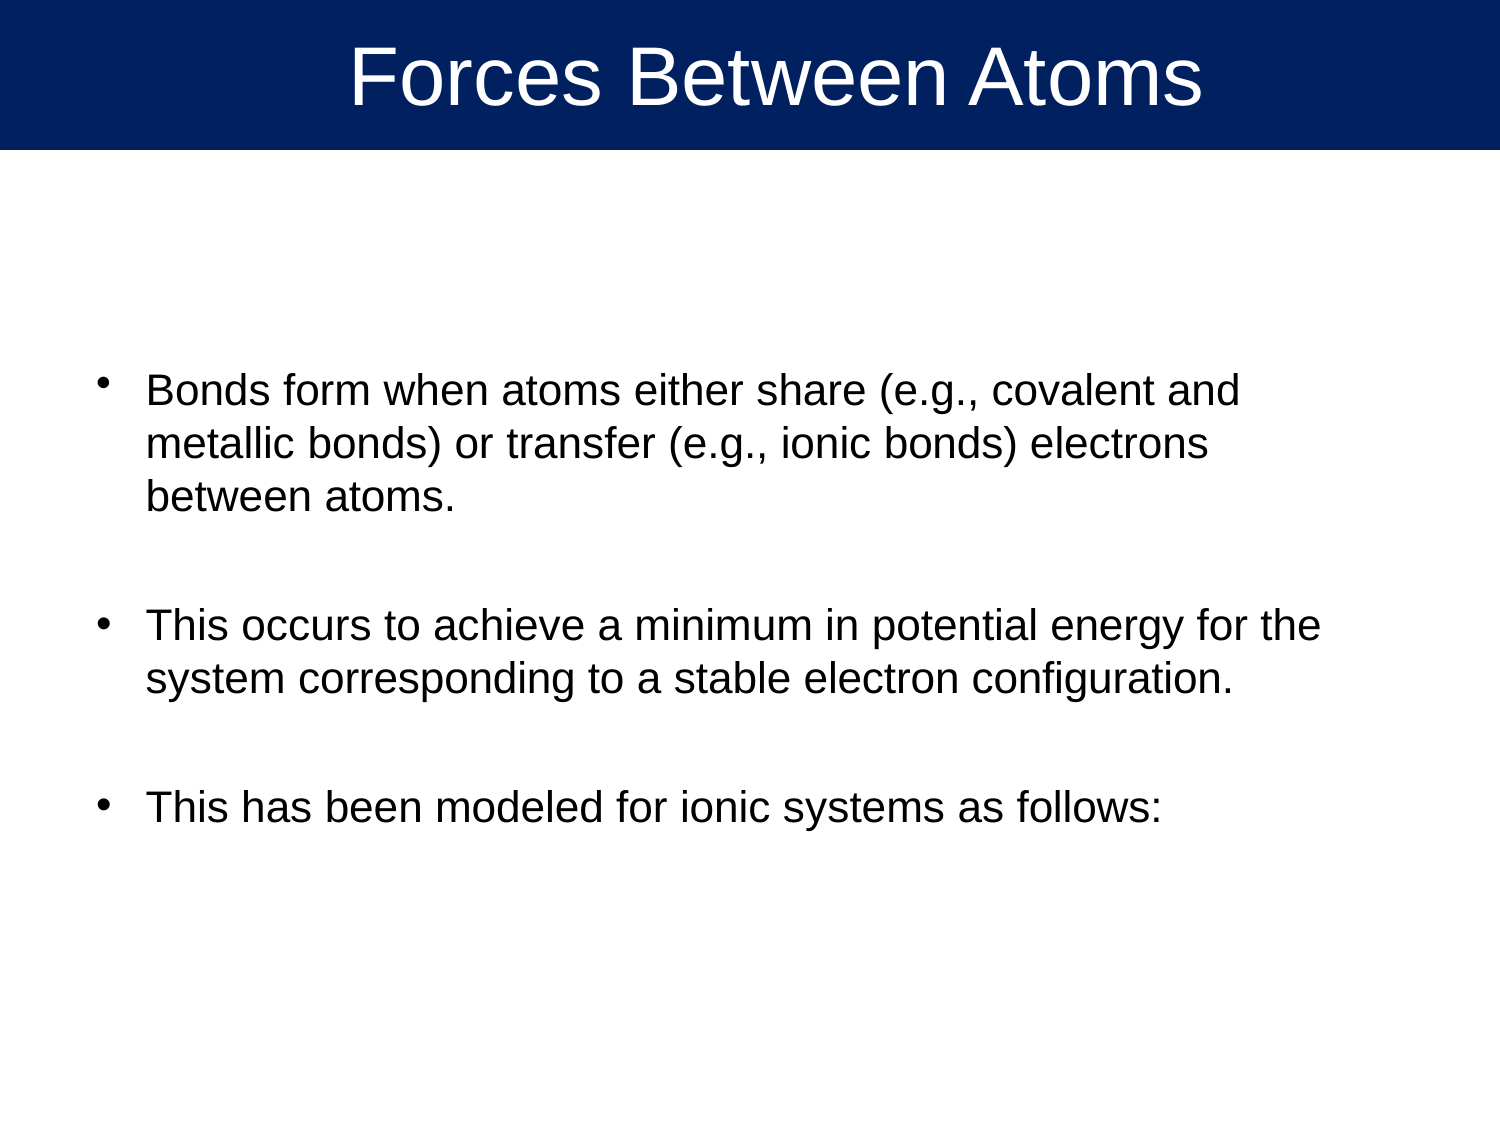

Forces Between Atoms
Bonds form when atoms either share (e.g., covalent and metallic bonds) or transfer (e.g., ionic bonds) electrons between atoms.

This occurs to achieve a minimum in potential energy for the system corresponding to a stable electron configuration.

This has been modeled for ionic systems as follows: